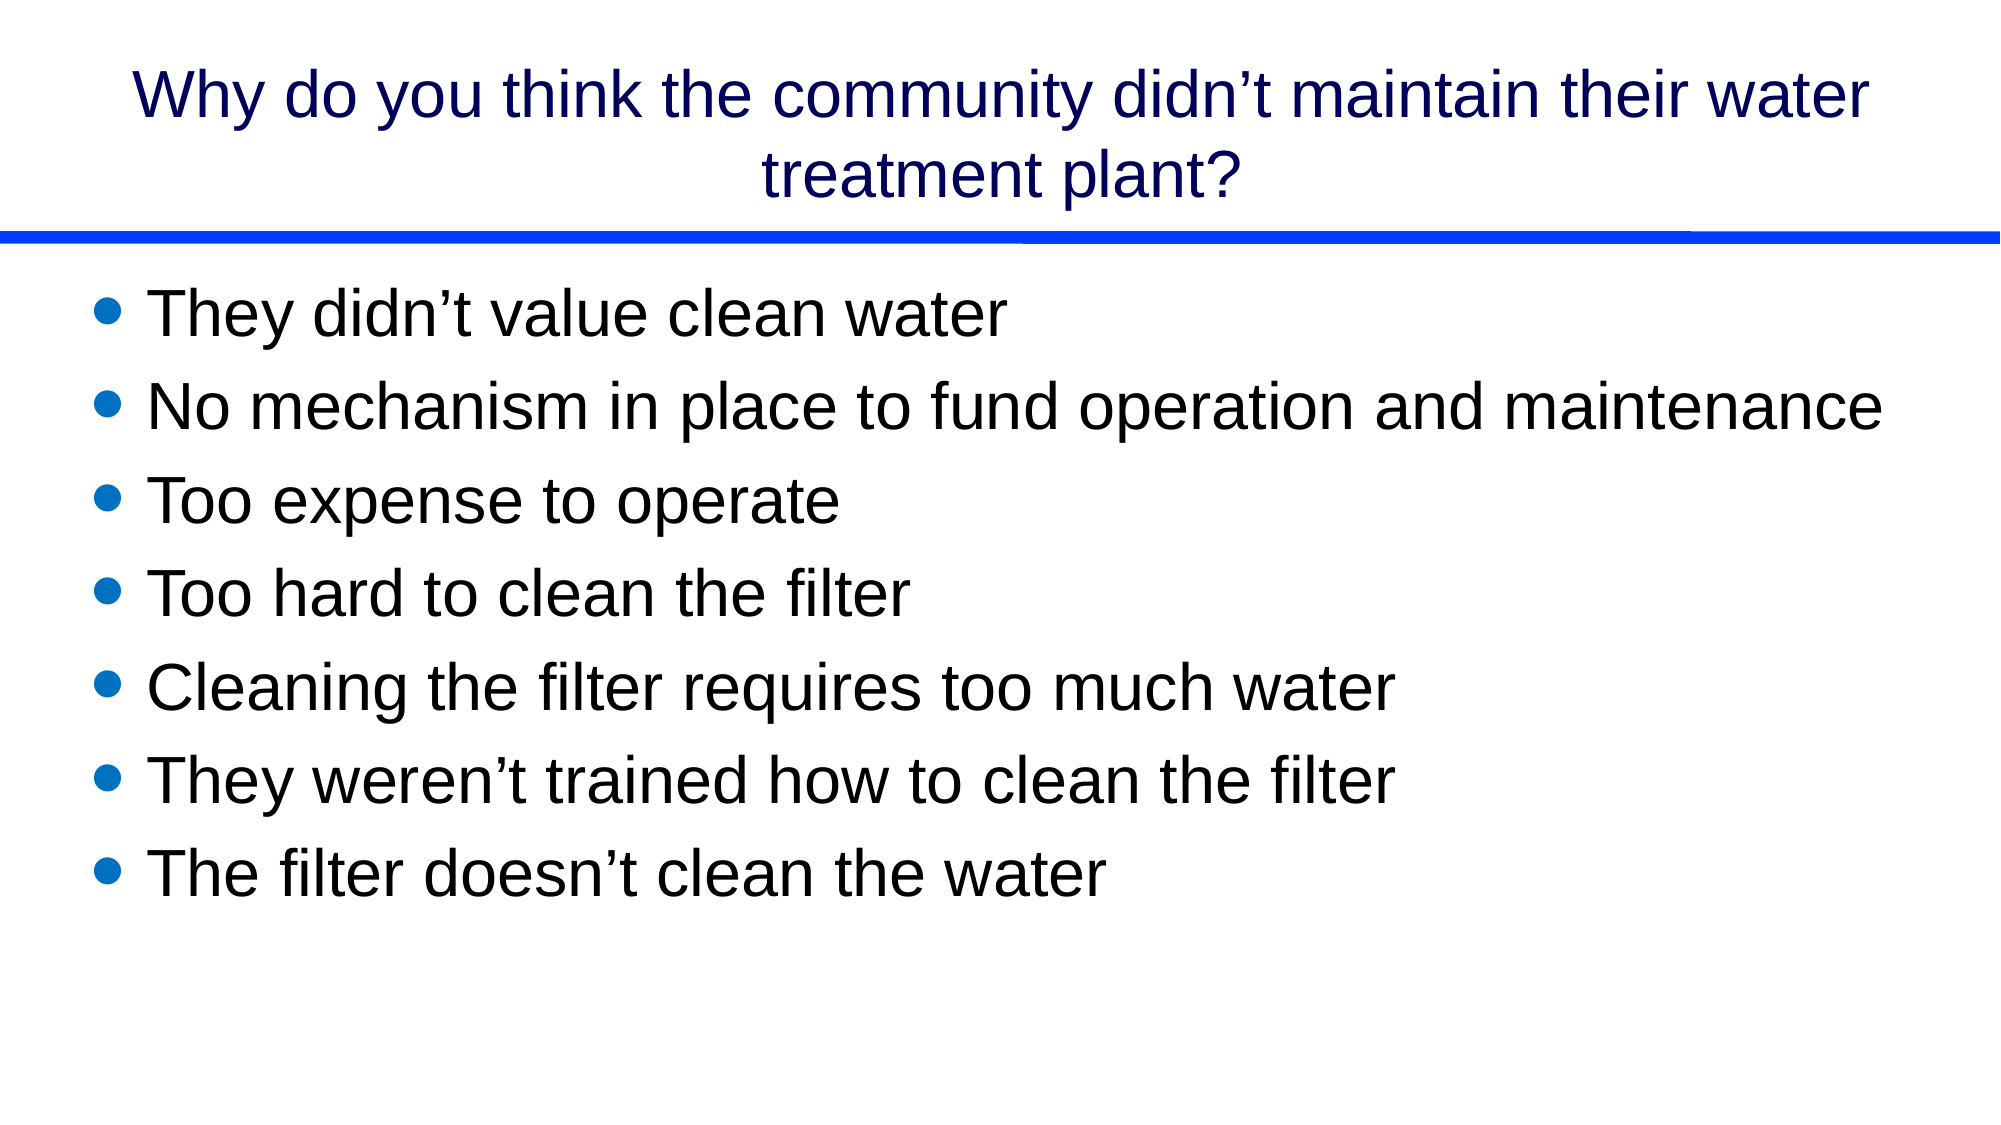

# Why do you think the community didn’t maintain their water treatment plant?
They didn’t value clean water
No mechanism in place to fund operation and maintenance
Too expense to operate
Too hard to clean the filter
Cleaning the filter requires too much water
They weren’t trained how to clean the filter
The filter doesn’t clean the water